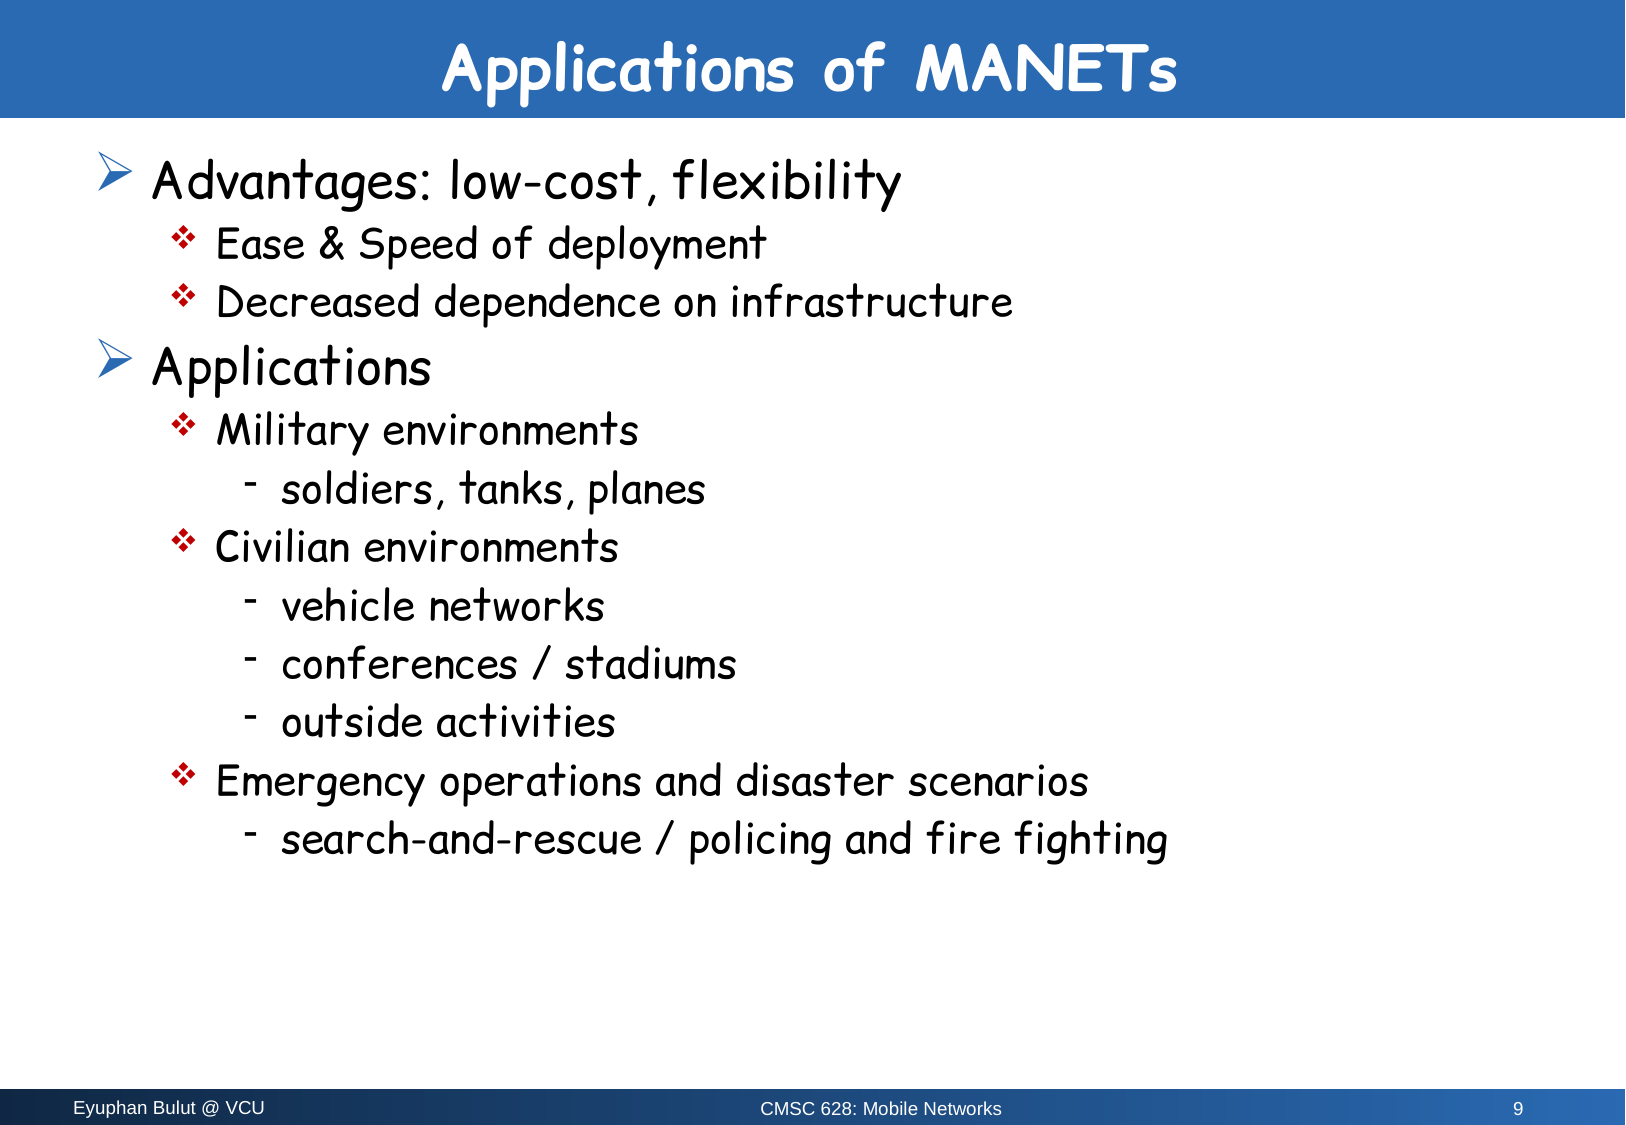

# Applications of MANETs
Advantages: low-cost, flexibility
Ease & Speed of deployment
Decreased dependence on infrastructure
Applications
Military environments
soldiers, tanks, planes
Civilian environments
vehicle networks
conferences / stadiums
outside activities
Emergency operations and disaster scenarios
search-and-rescue / policing and fire fighting

9